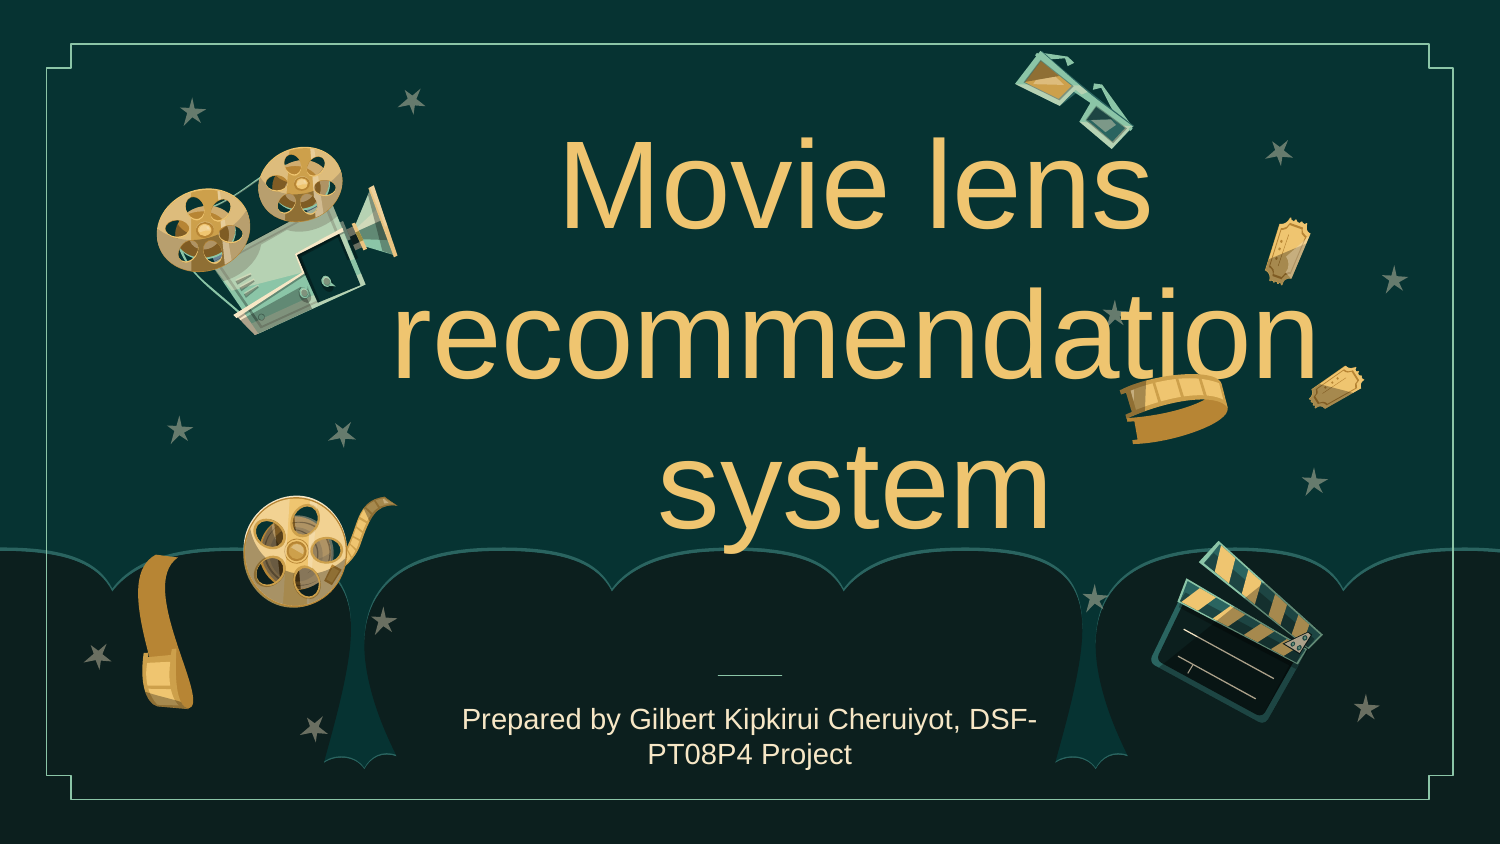

# Movie lens recommendation system

Prepared by Gilbert Kipkirui Cheruiyot, DSF-PT08P4 Project